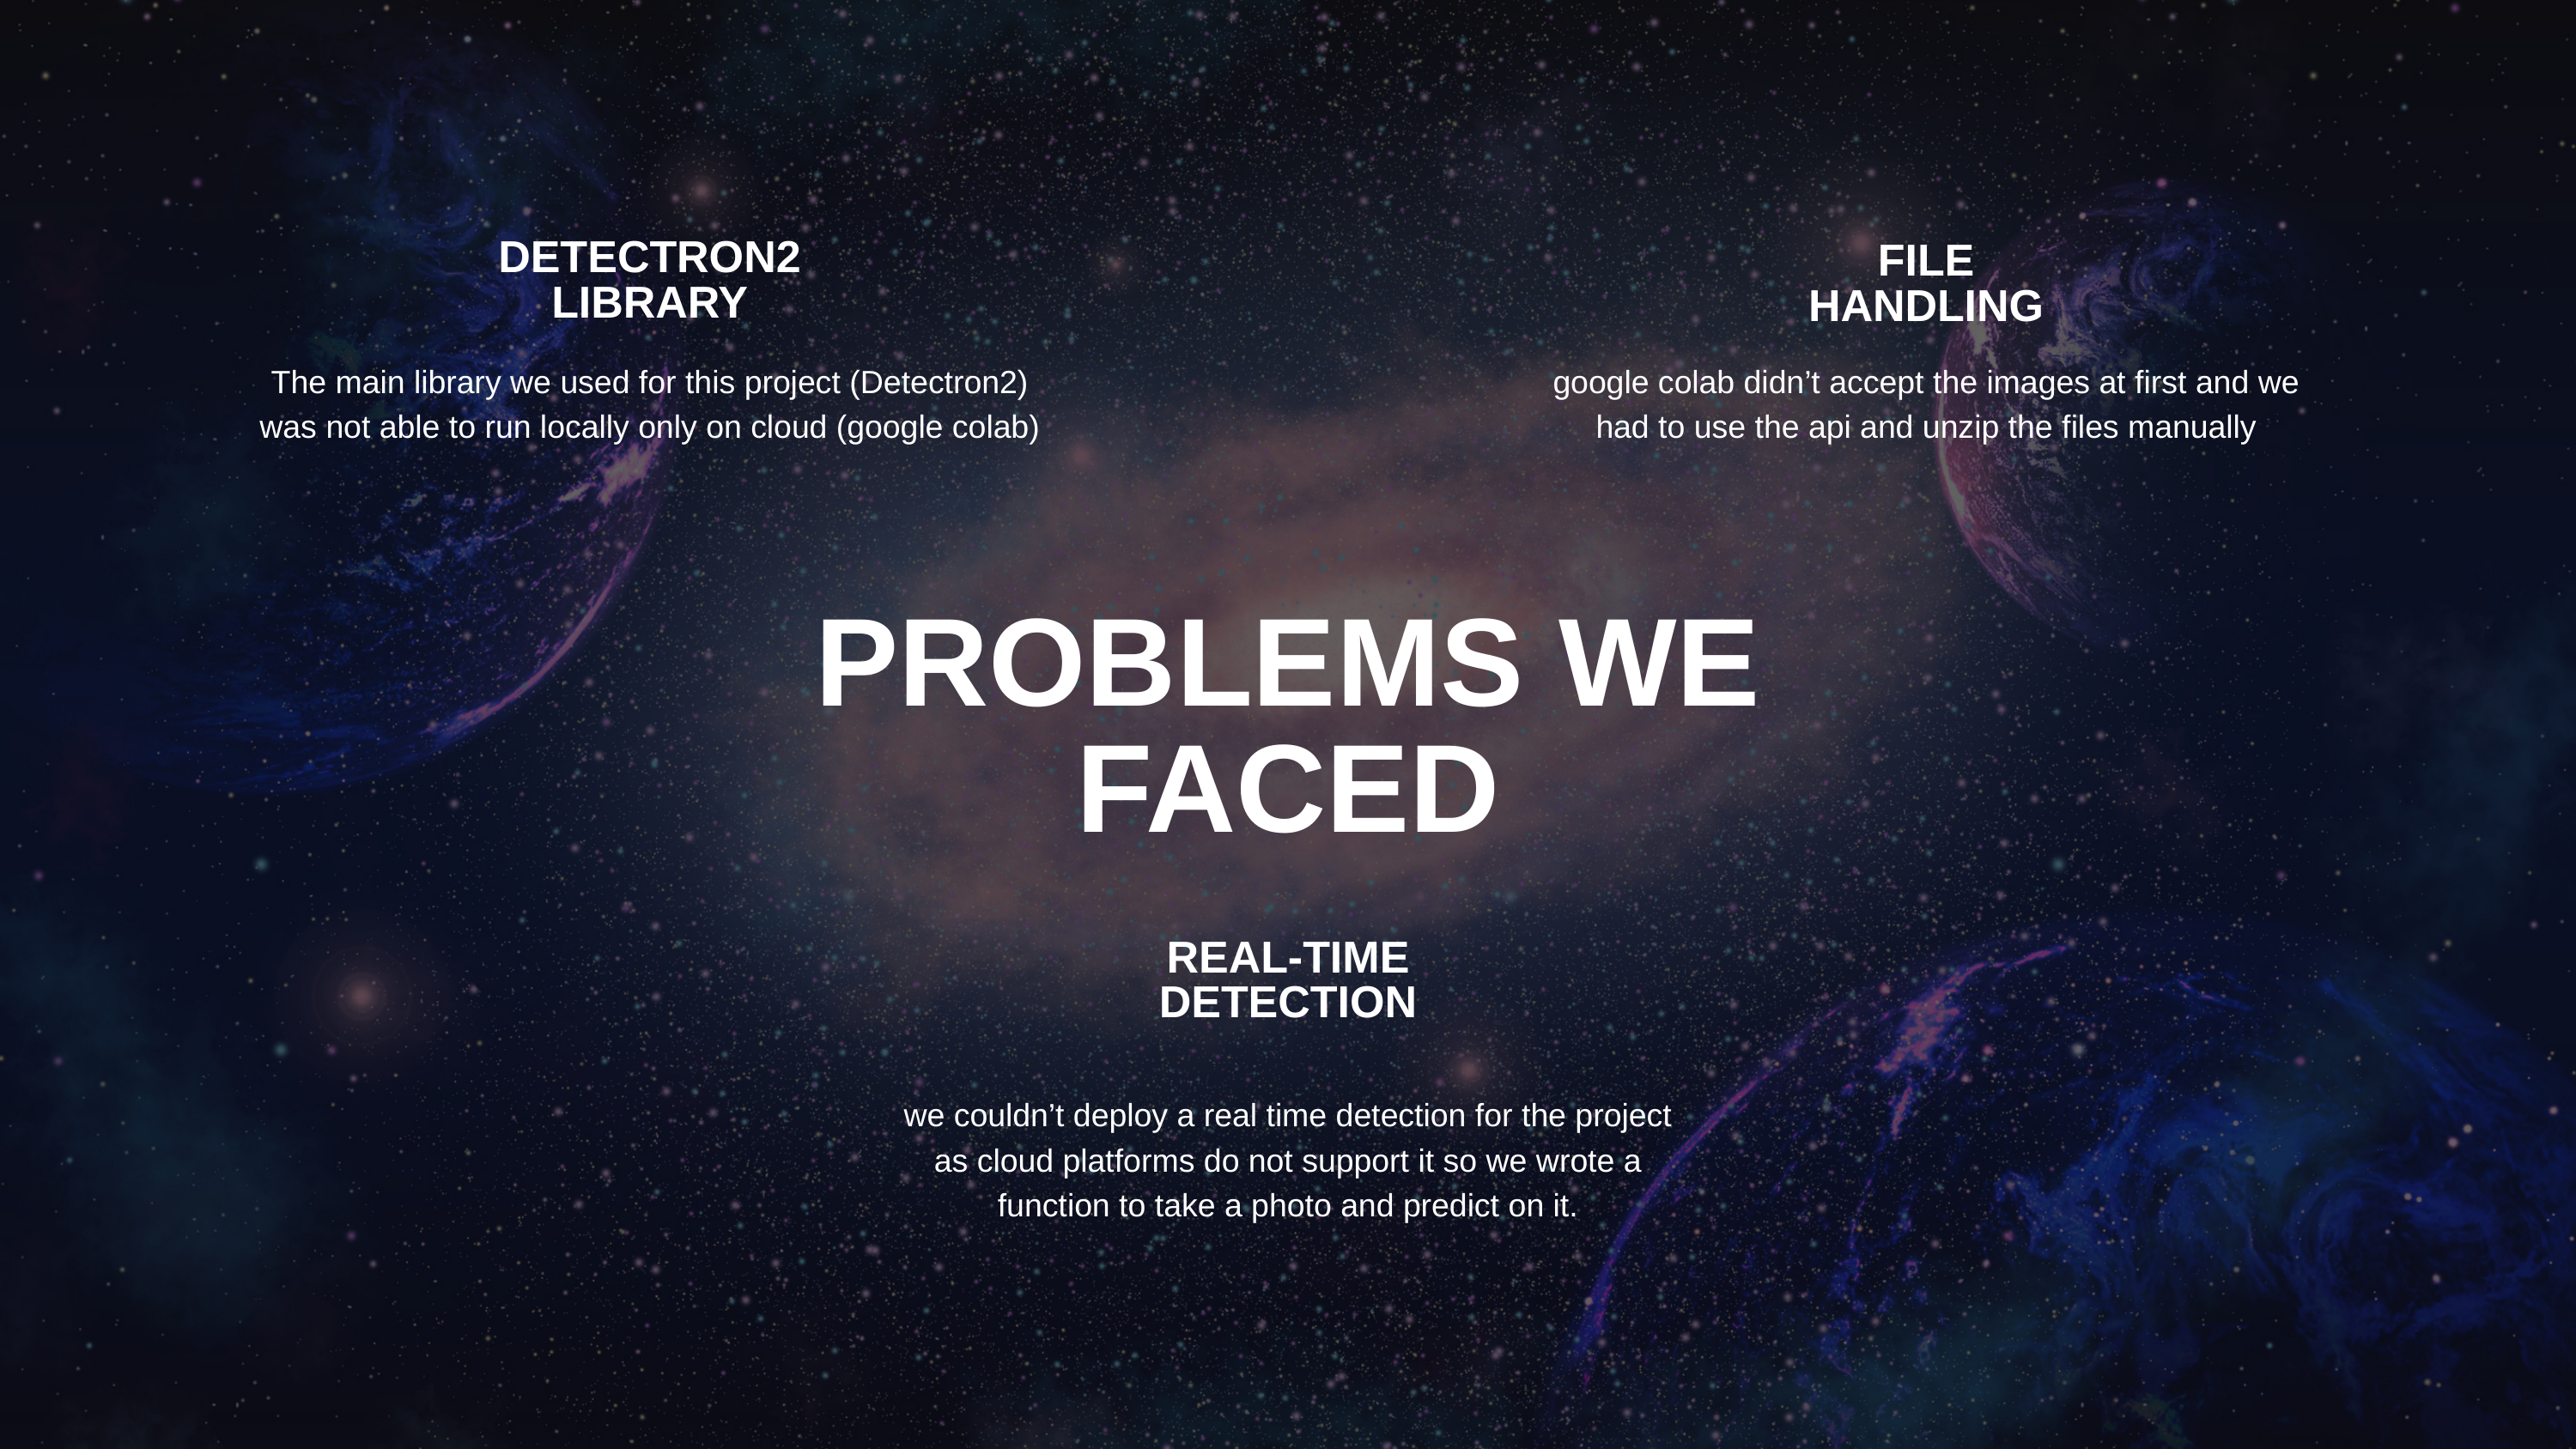

DETECTRON2 LIBRARY
FILE HANDLING
The main library we used for this project (Detectron2) was not able to run locally only on cloud (google colab)
google colab didn’t accept the images at first and we had to use the api and unzip the files manually
PROBLEMS WE FACED
REAL-TIME DETECTION
we couldn’t deploy a real time detection for the project as cloud platforms do not support it so we wrote a function to take a photo and predict on it.